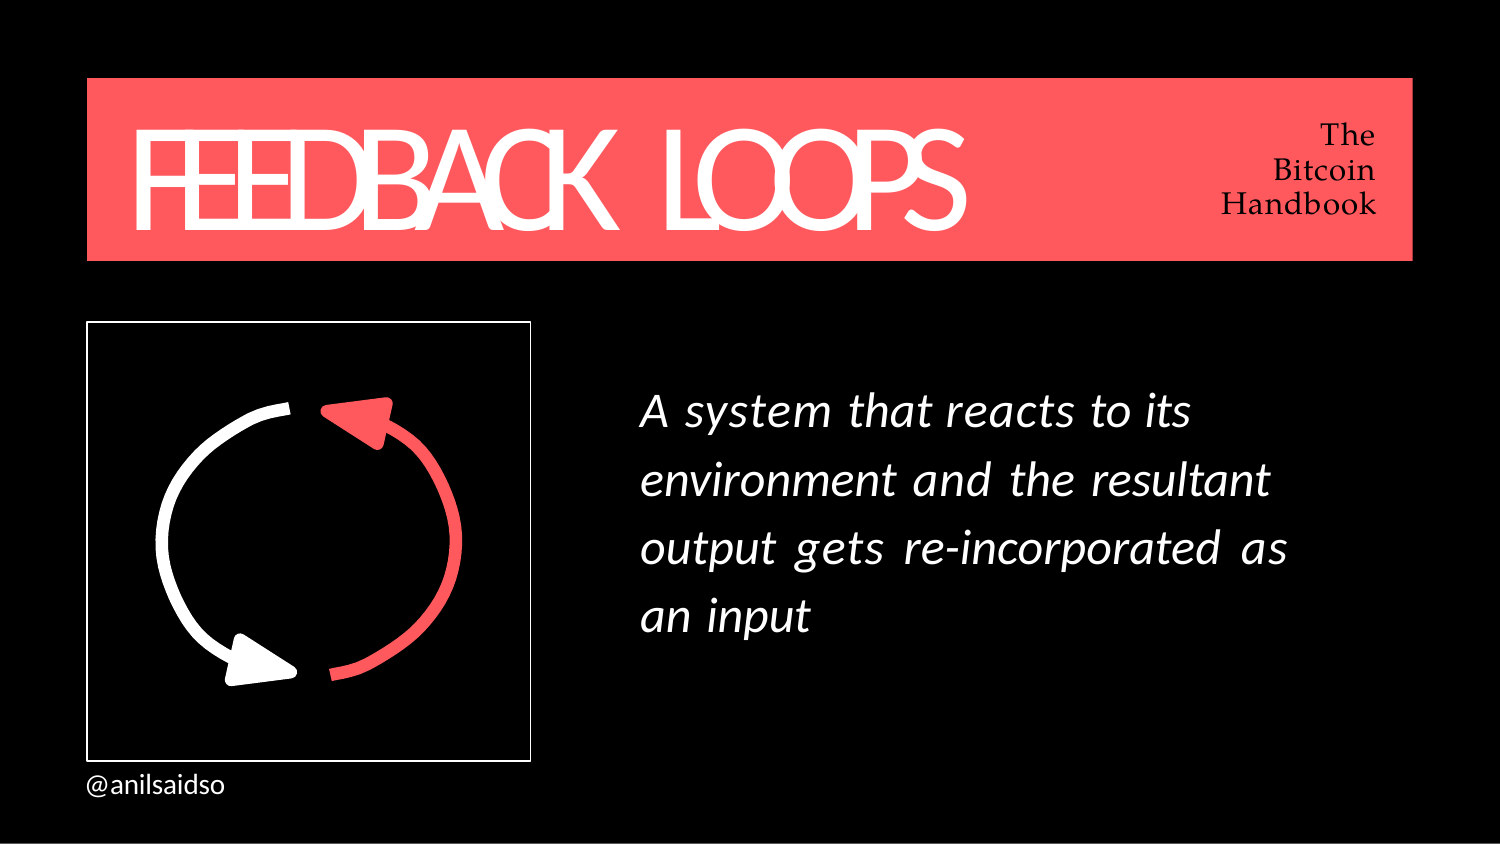

# FEEDBACK LOOPS

The Bitcoin Handbook

A system that reacts to its environment and the resultant output gets re-incorporated as an input

@anilsaidso